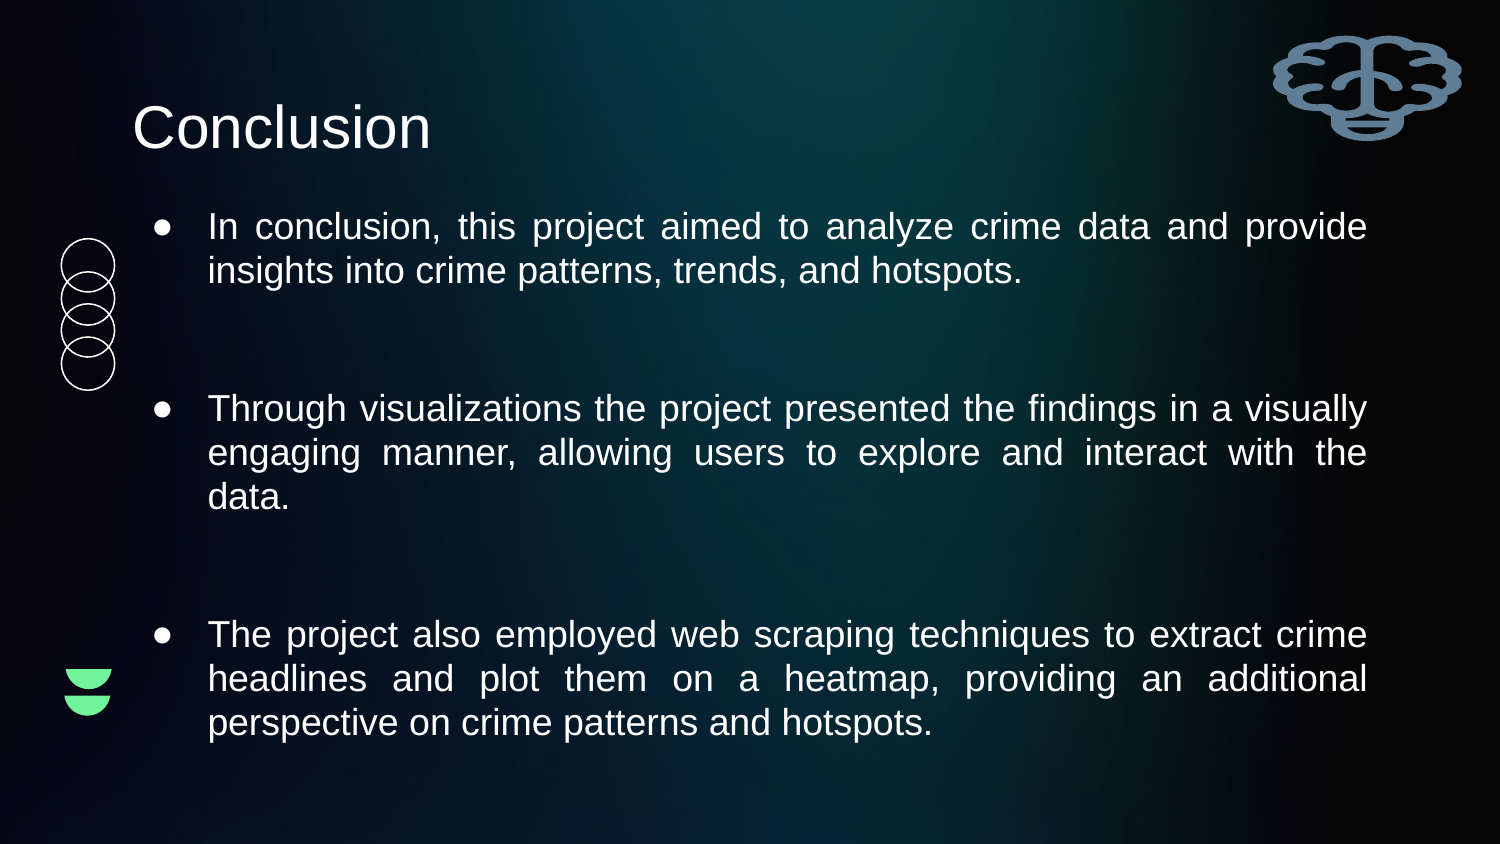

# Conclusion

In conclusion, this project aimed to analyze crime data and provide insights into crime patterns, trends, and hotspots.

Through visualizations the project presented the findings in a visually engaging manner, allowing users to explore and interact with the data.

The project also employed web scraping techniques to extract crime headlines and plot them on a heatmap, providing an additional perspective on crime patterns and hotspots.